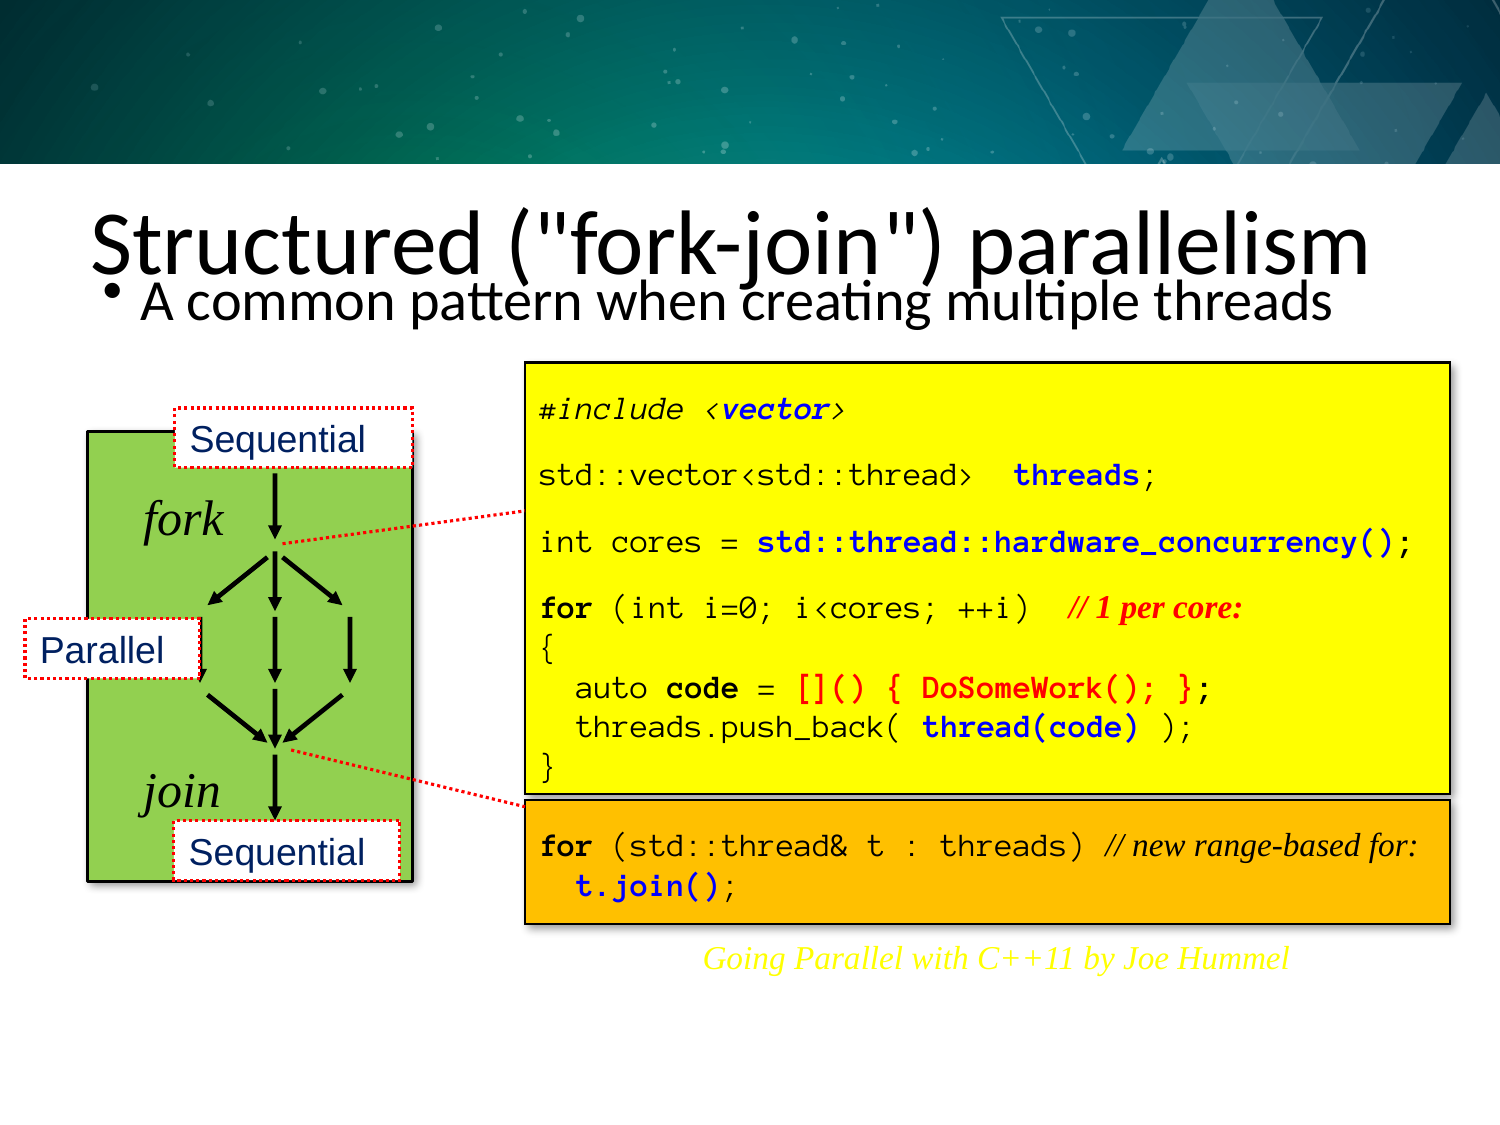

# Structured ("fork-join") parallelism
A common pattern when creating multiple threads
#include <vector>

std::vector<std::thread>  threads;

int cores = std::thread::hardware_concurrency();

for (int i=0; i<cores; ++i)  // 1 per core:
{
  auto code = []() { DoSomeWork(); };
  threads.push_back( thread(code) );
}
Sequential

fork

join

Parallel
for (std::thread& t : threads) // new range-based for:
  t.join();
Sequential
34
Going Parallel with C++11 by Joe Hummel